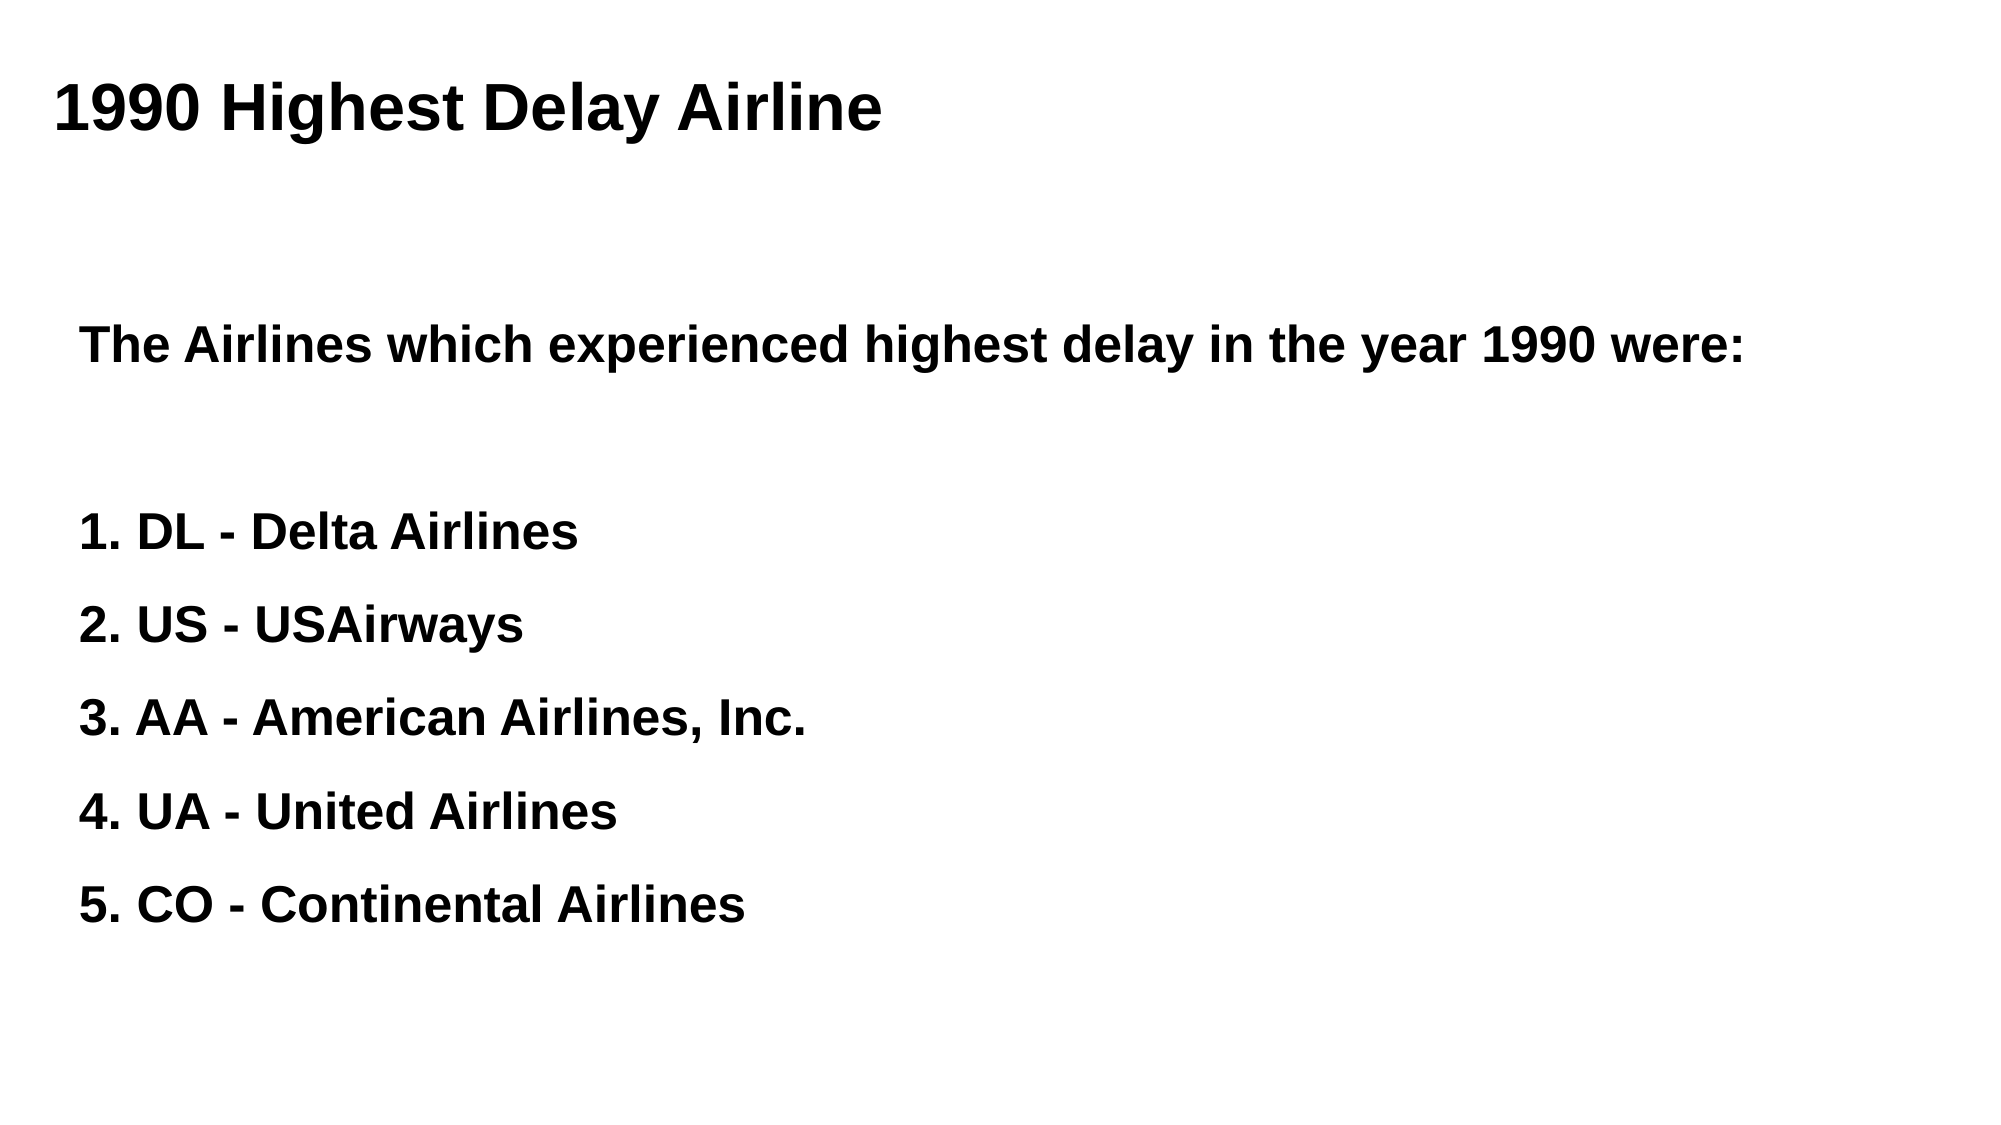

1990 Highest Delay Airline
# The Airlines which experienced highest delay in the year 1990 were:
1. DL - Delta Airlines
2. US - USAirways
3. AA - American Airlines, Inc.
4. UA - United Airlines
5. CO - Continental Airlines